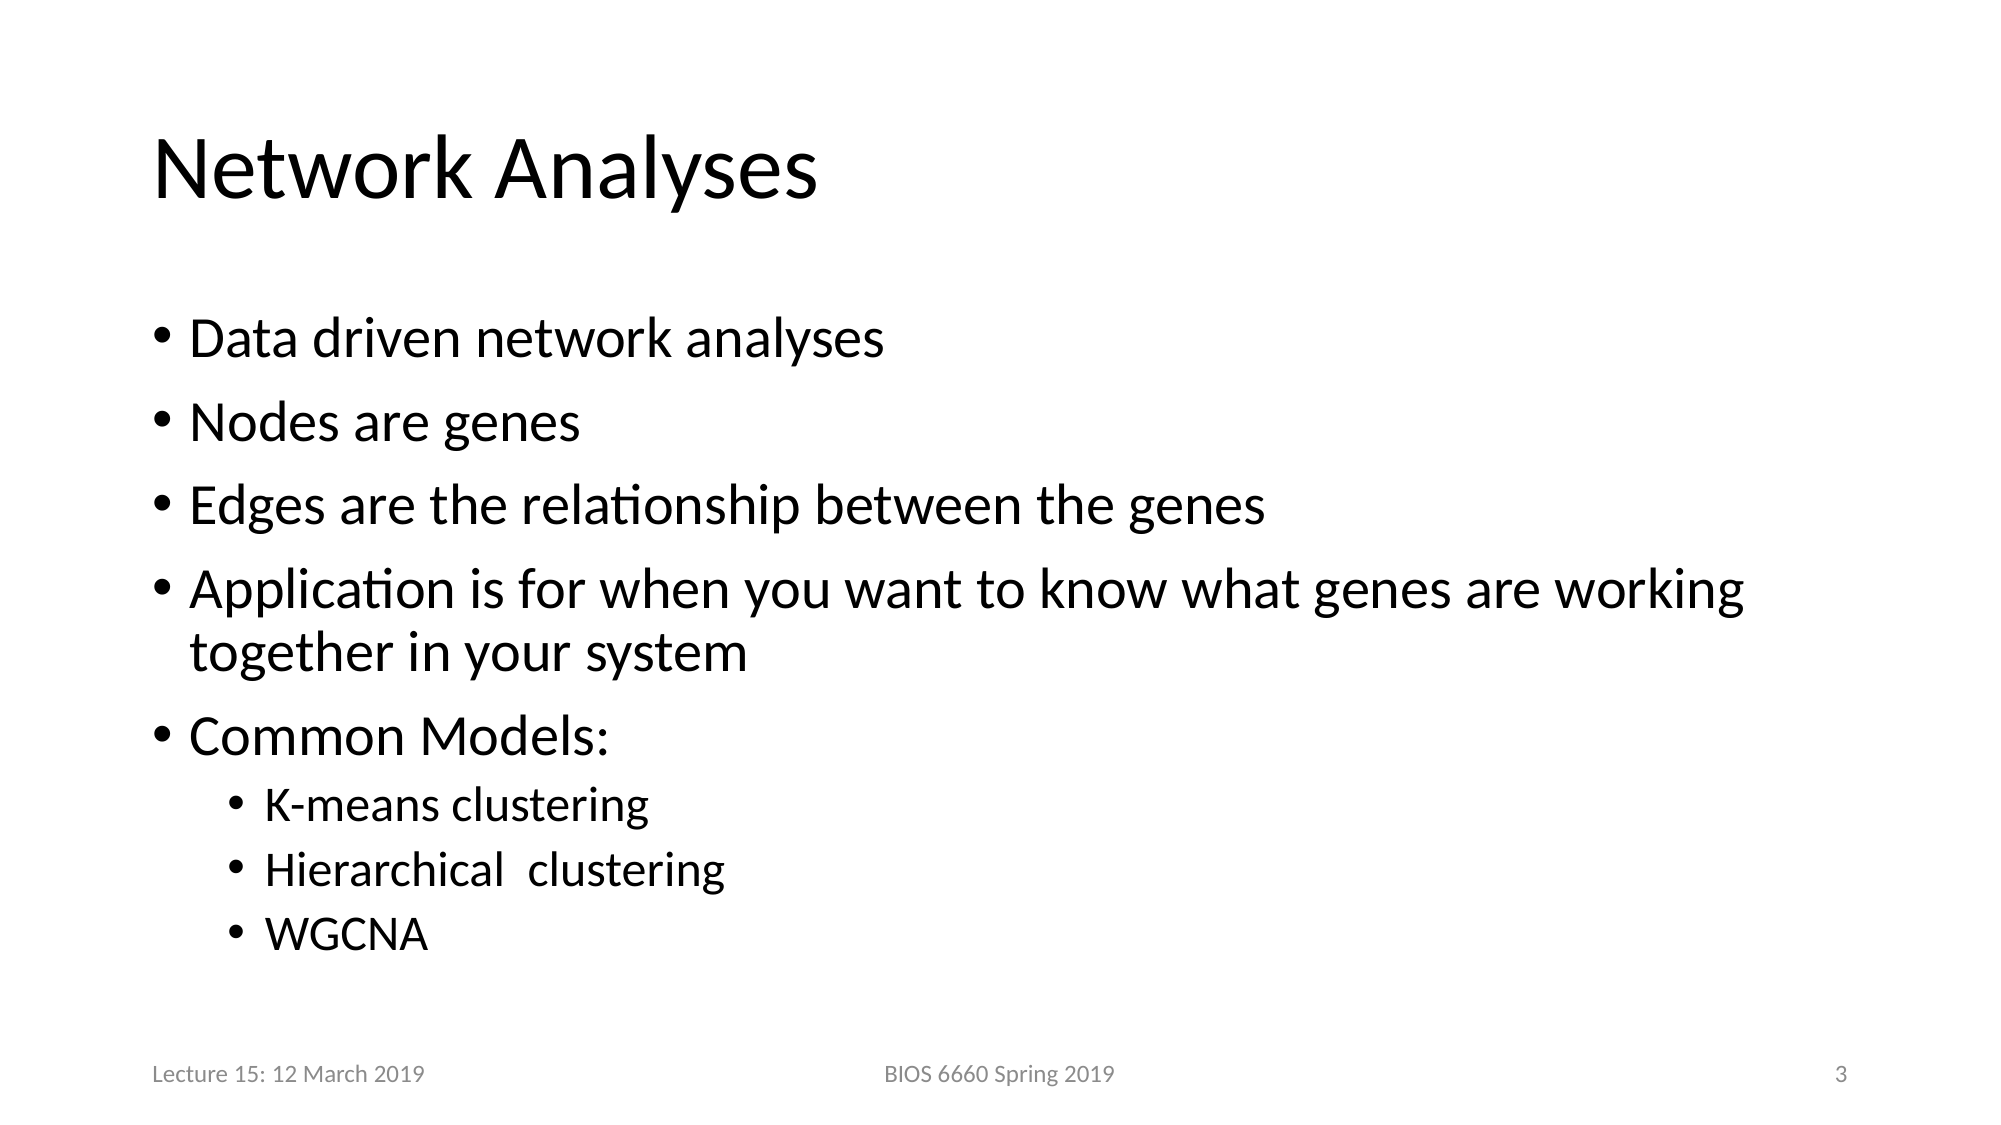

# Network Analyses
Data driven network analyses
Nodes are genes
Edges are the relationship between the genes
Application is for when you want to know what genes are working together in your system
Common Models:
K-means clustering
Hierarchical  clustering
WGCNA

Lecture 15: 12 March 2019
BIOS 6660 Spring 2019
3